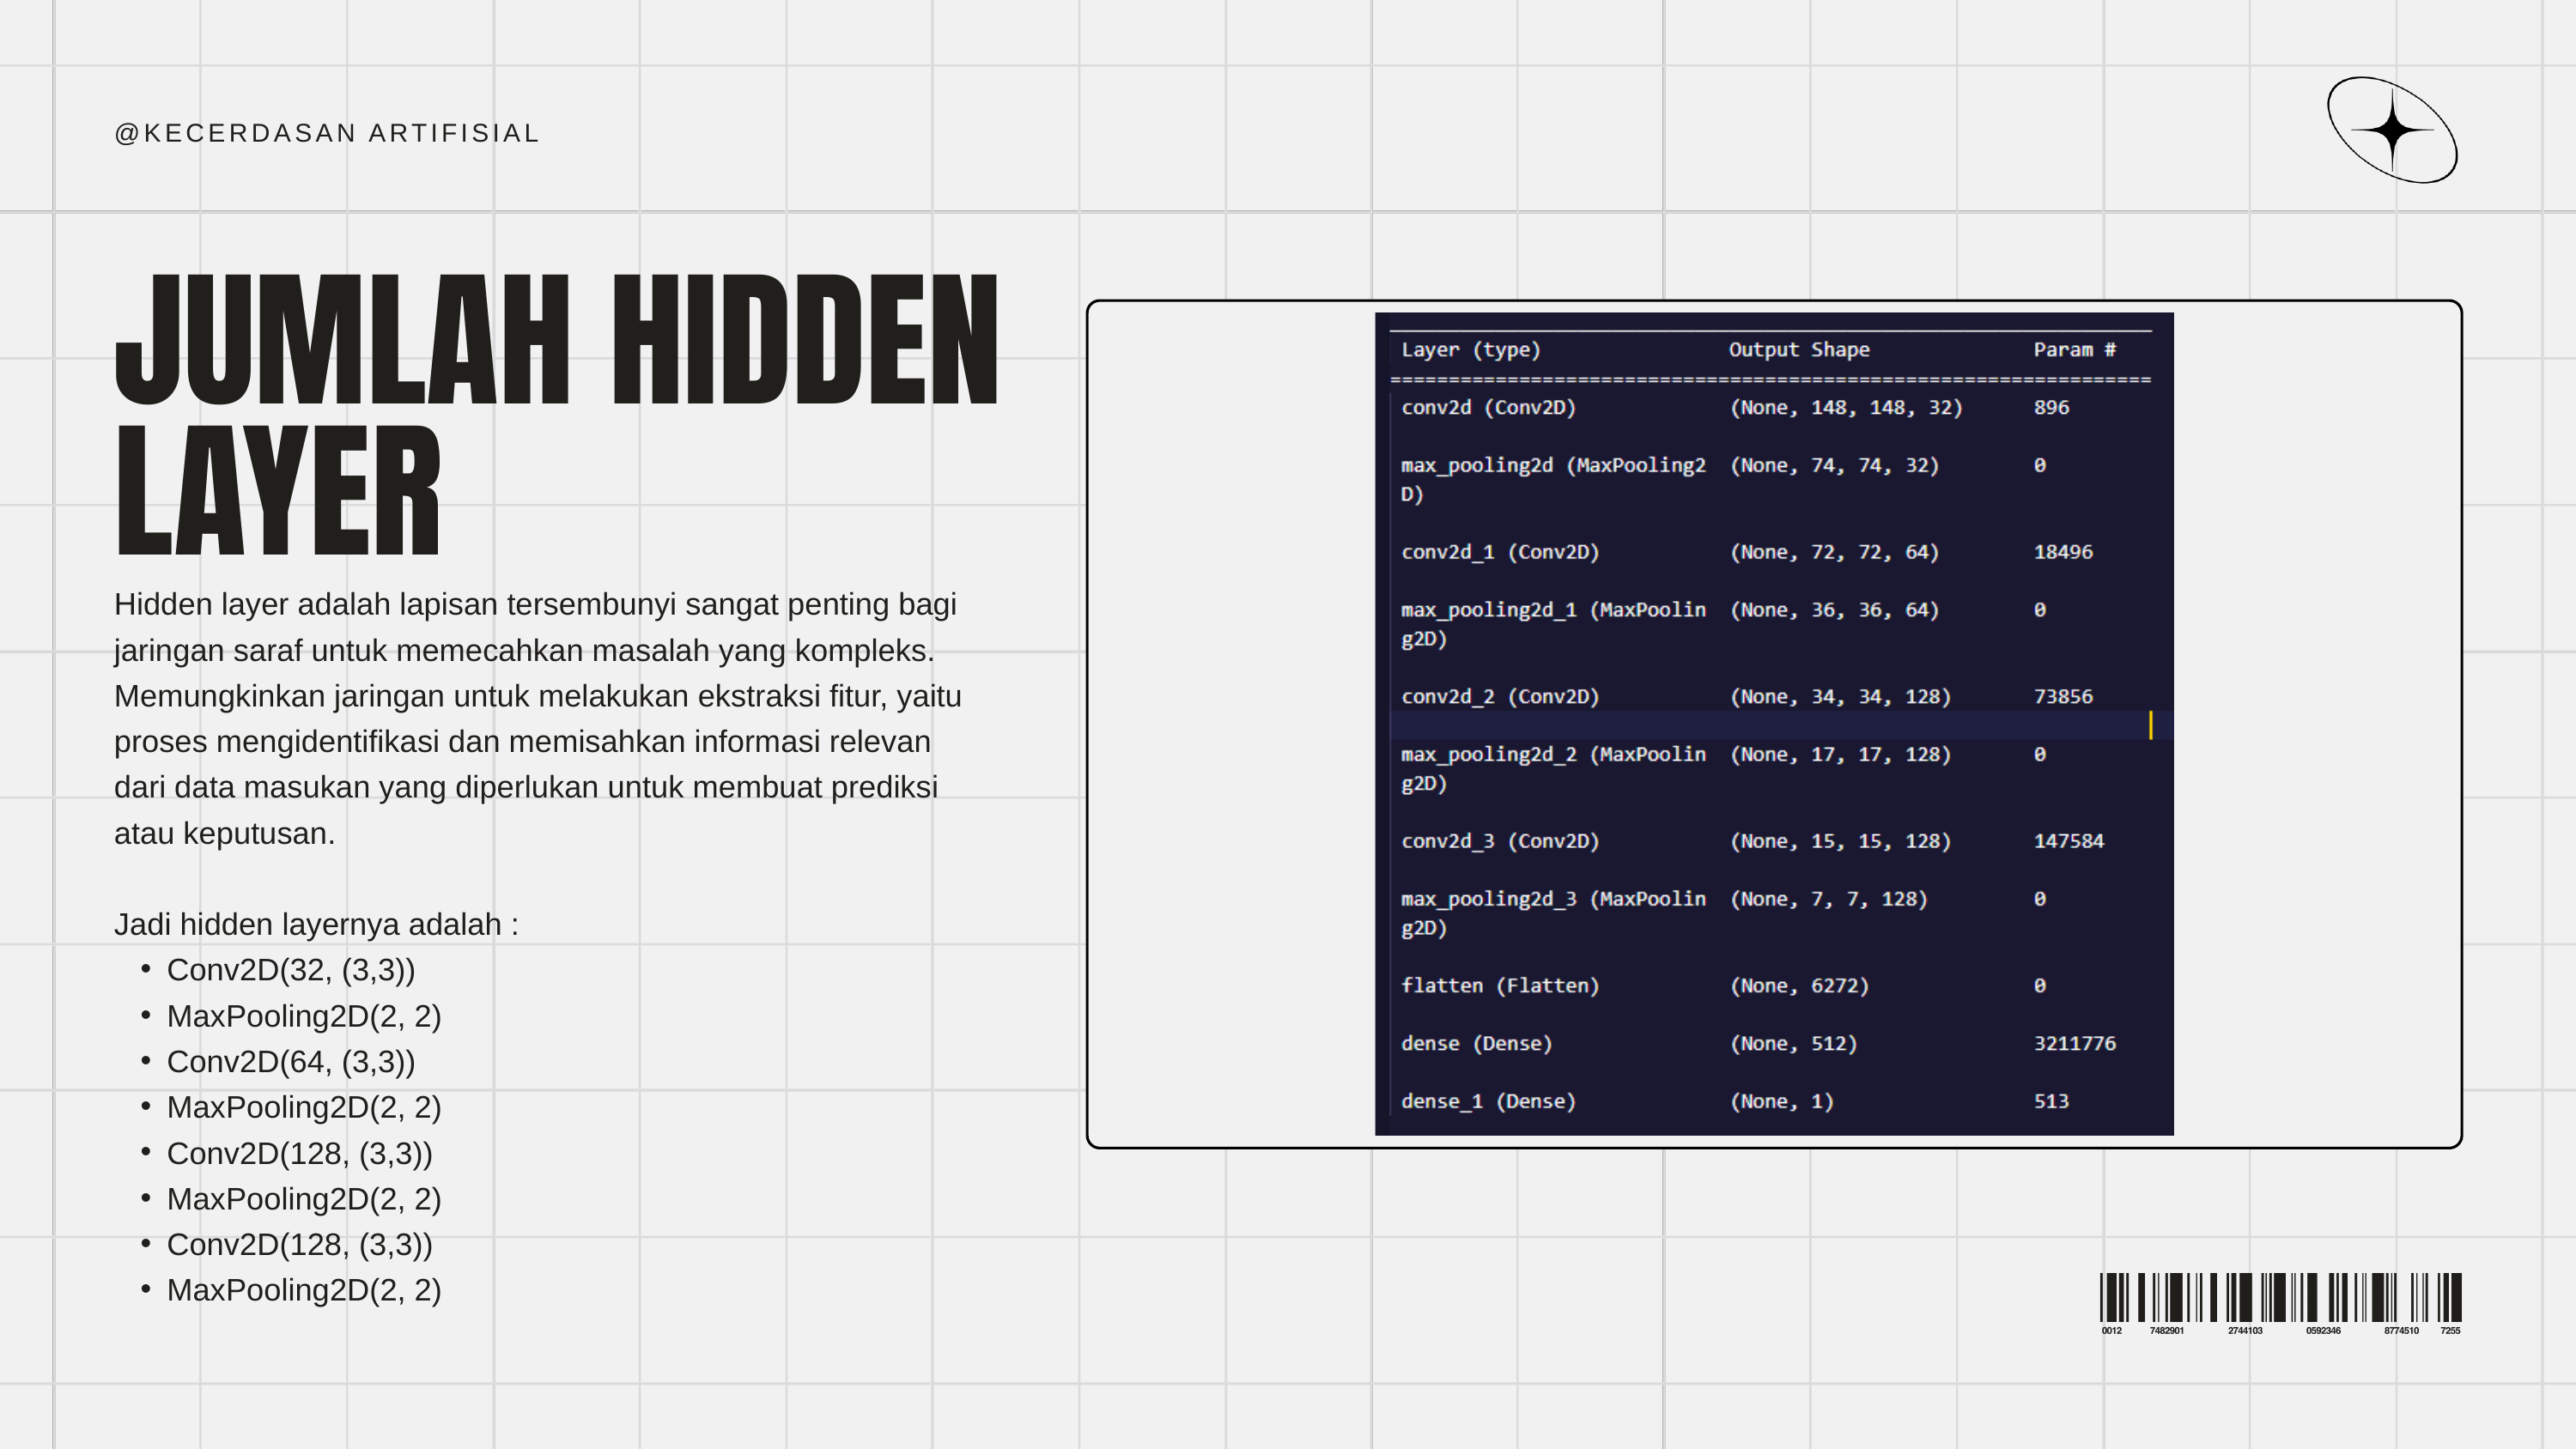

@KECERDASAN ARTIFISIAL
JUMLAH HIDDEN LAYER

Hidden layer adalah lapisan tersembunyi sangat penting bagi jaringan saraf untuk memecahkan masalah yang kompleks. Memungkinkan jaringan untuk melakukan ekstraksi fitur, yaitu proses mengidentifikasi dan memisahkan informasi relevan dari data masukan yang diperlukan untuk membuat prediksi atau keputusan.

Jadi hidden layernya adalah :
Conv2D(32, (3,3))
MaxPooling2D(2, 2)
Conv2D(64, (3,3))
MaxPooling2D(2, 2)
Conv2D(128, (3,3))
MaxPooling2D(2, 2)
Conv2D(128, (3,3))
MaxPooling2D(2, 2)